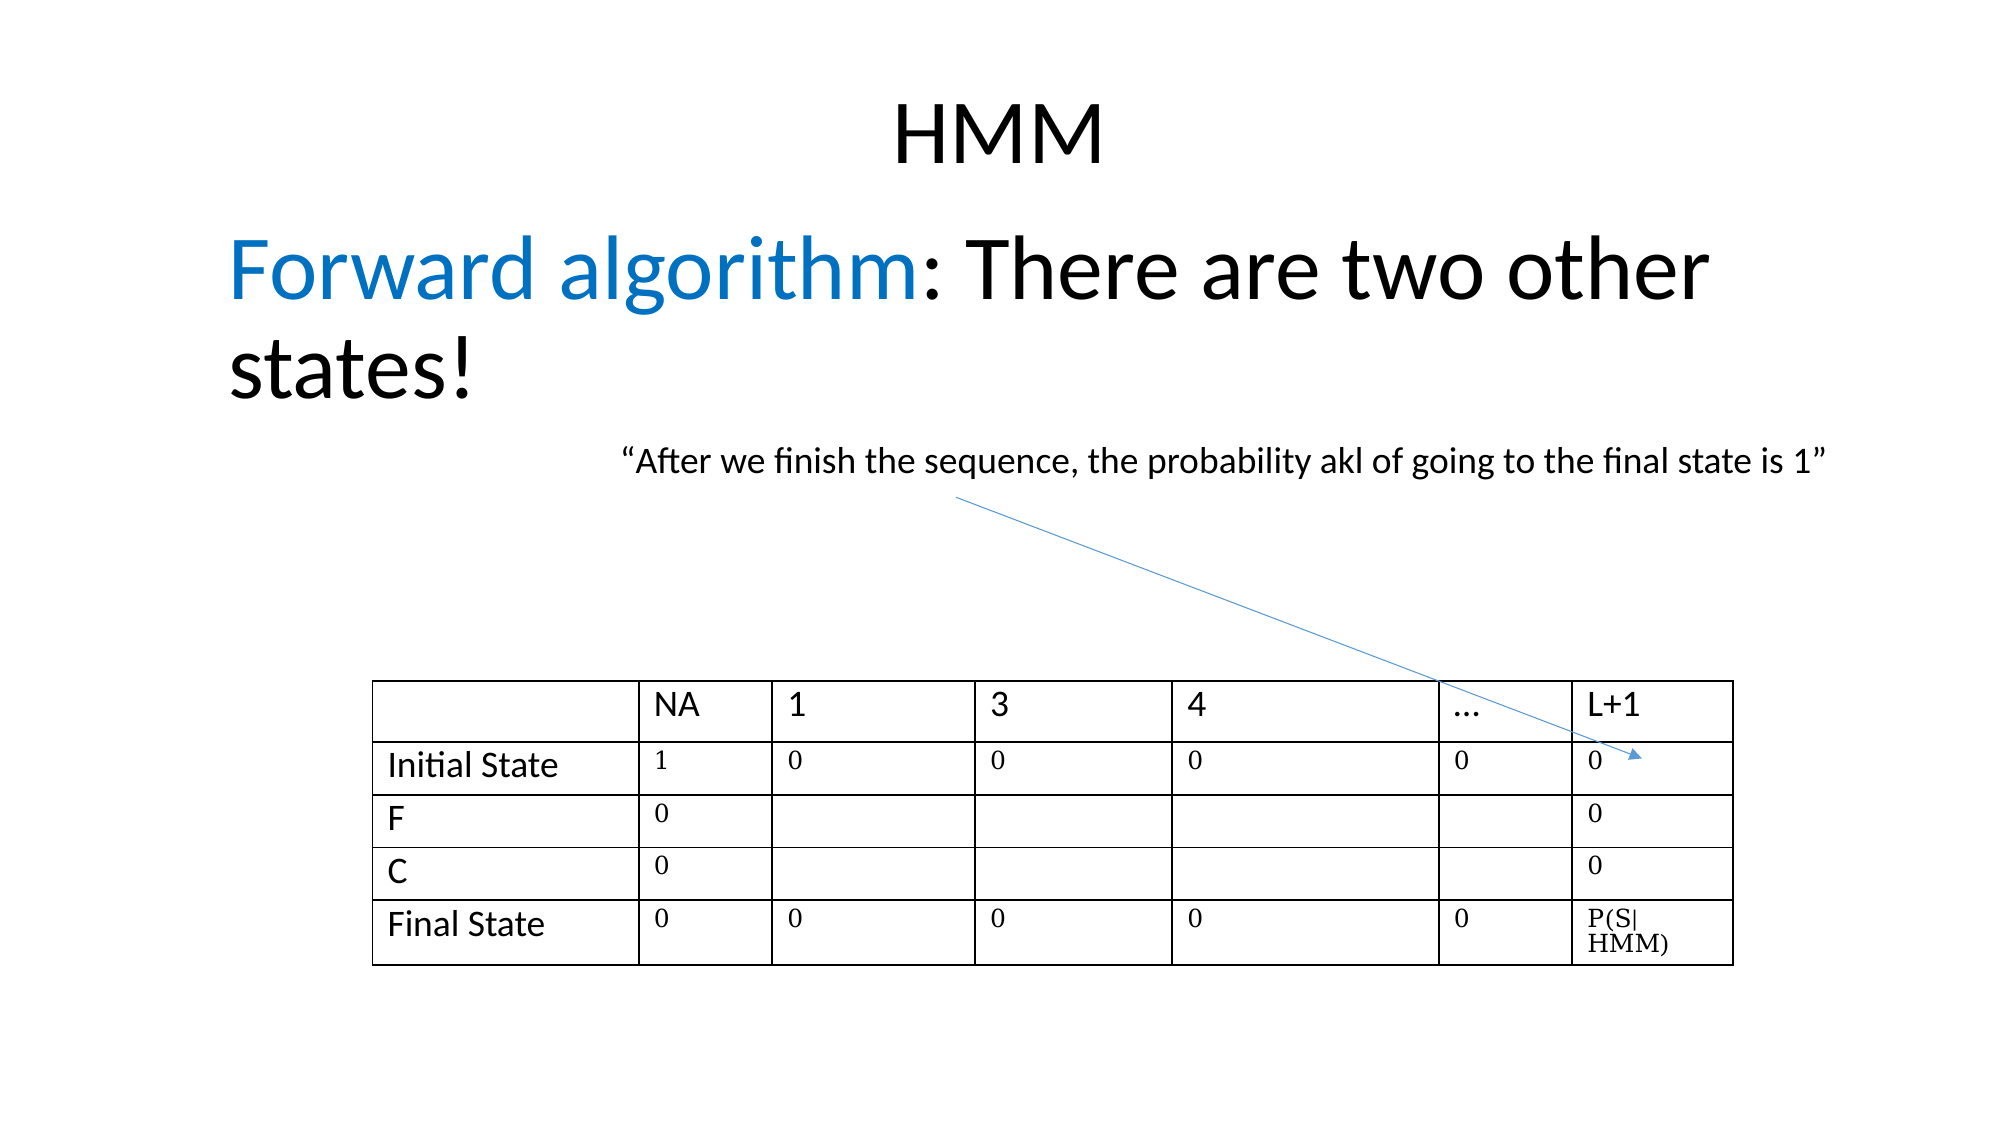

HMM
# Forward algorithm: There are two other states!
“After we finish the sequence, the probability akl of going to the final state is 1”
|  | NA | 1 | 3 | 4 | … | L+1 |
| --- | --- | --- | --- | --- | --- | --- |
| Initial State | 1 | 0 | 0 | 0 | 0 | 0 |
| F | 0 |  |  |  |  | 0 |
| C | 0 |  |  |  |  | 0 |
| Final State | 0 | 0 | 0 | 0 | 0 | P(S|HMM) |